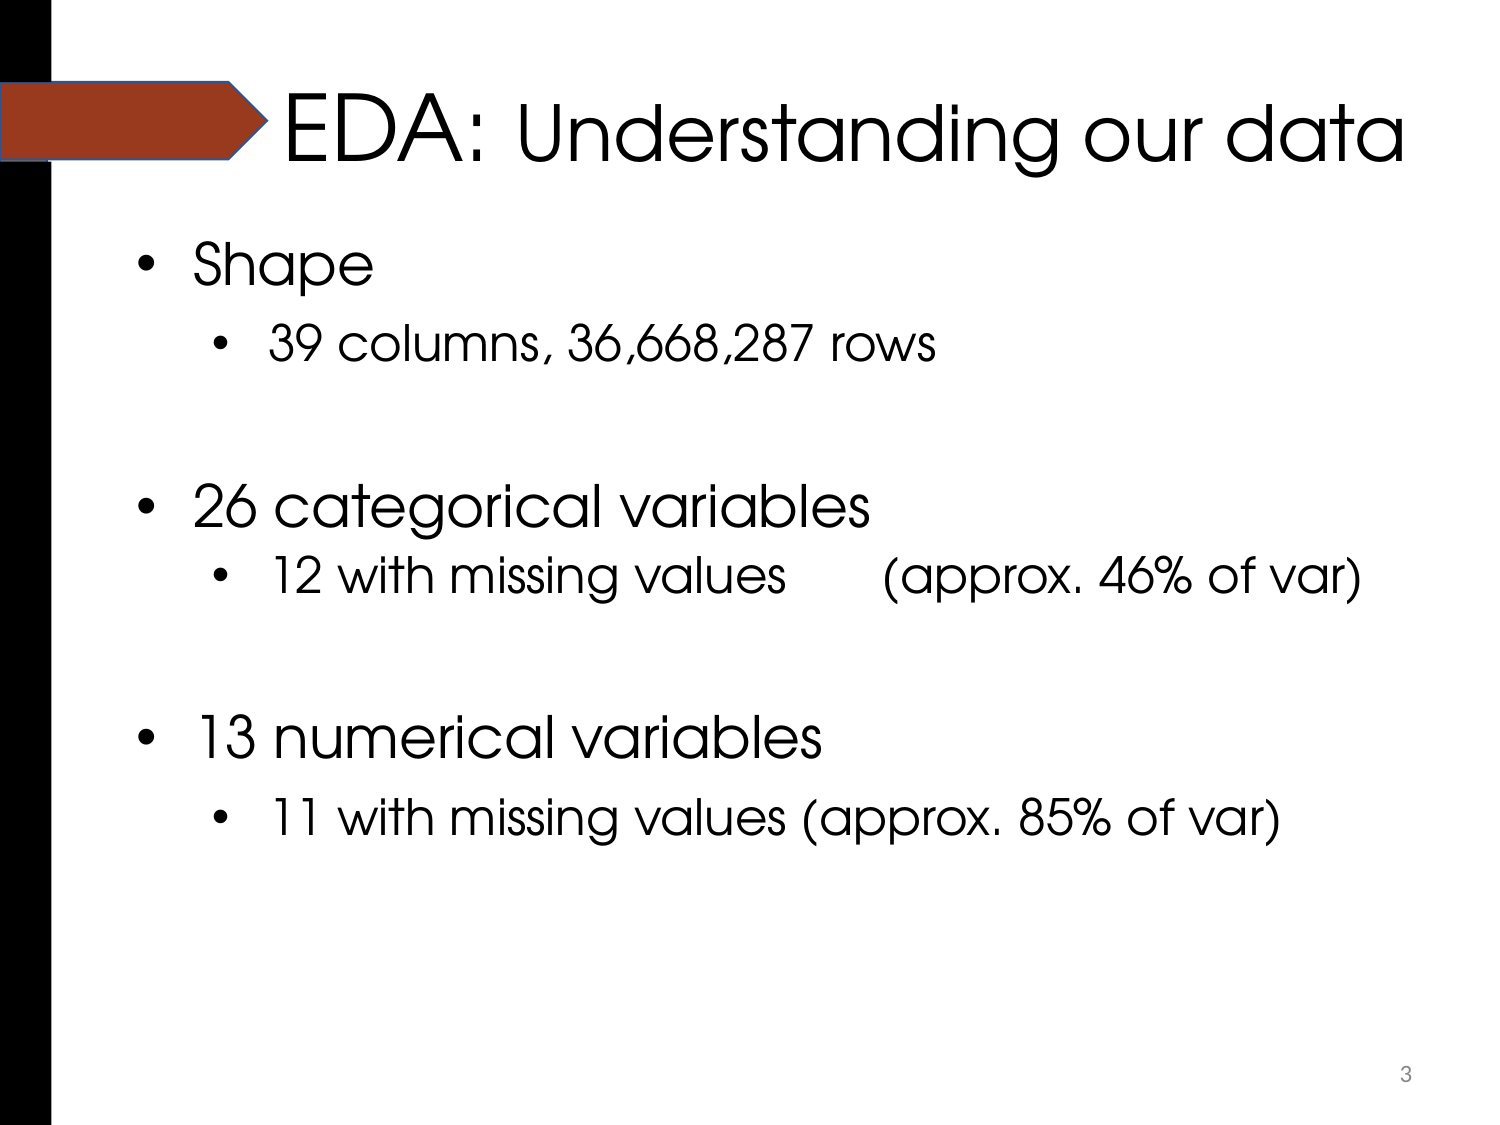

# EDA: Understanding our data
Shape
39 columns, 36,668,287 rows

26 categorical variables
12 with missing values	 (approx. 46% of var)

13 numerical variables
11 with missing values (approx. 85% of var)

3